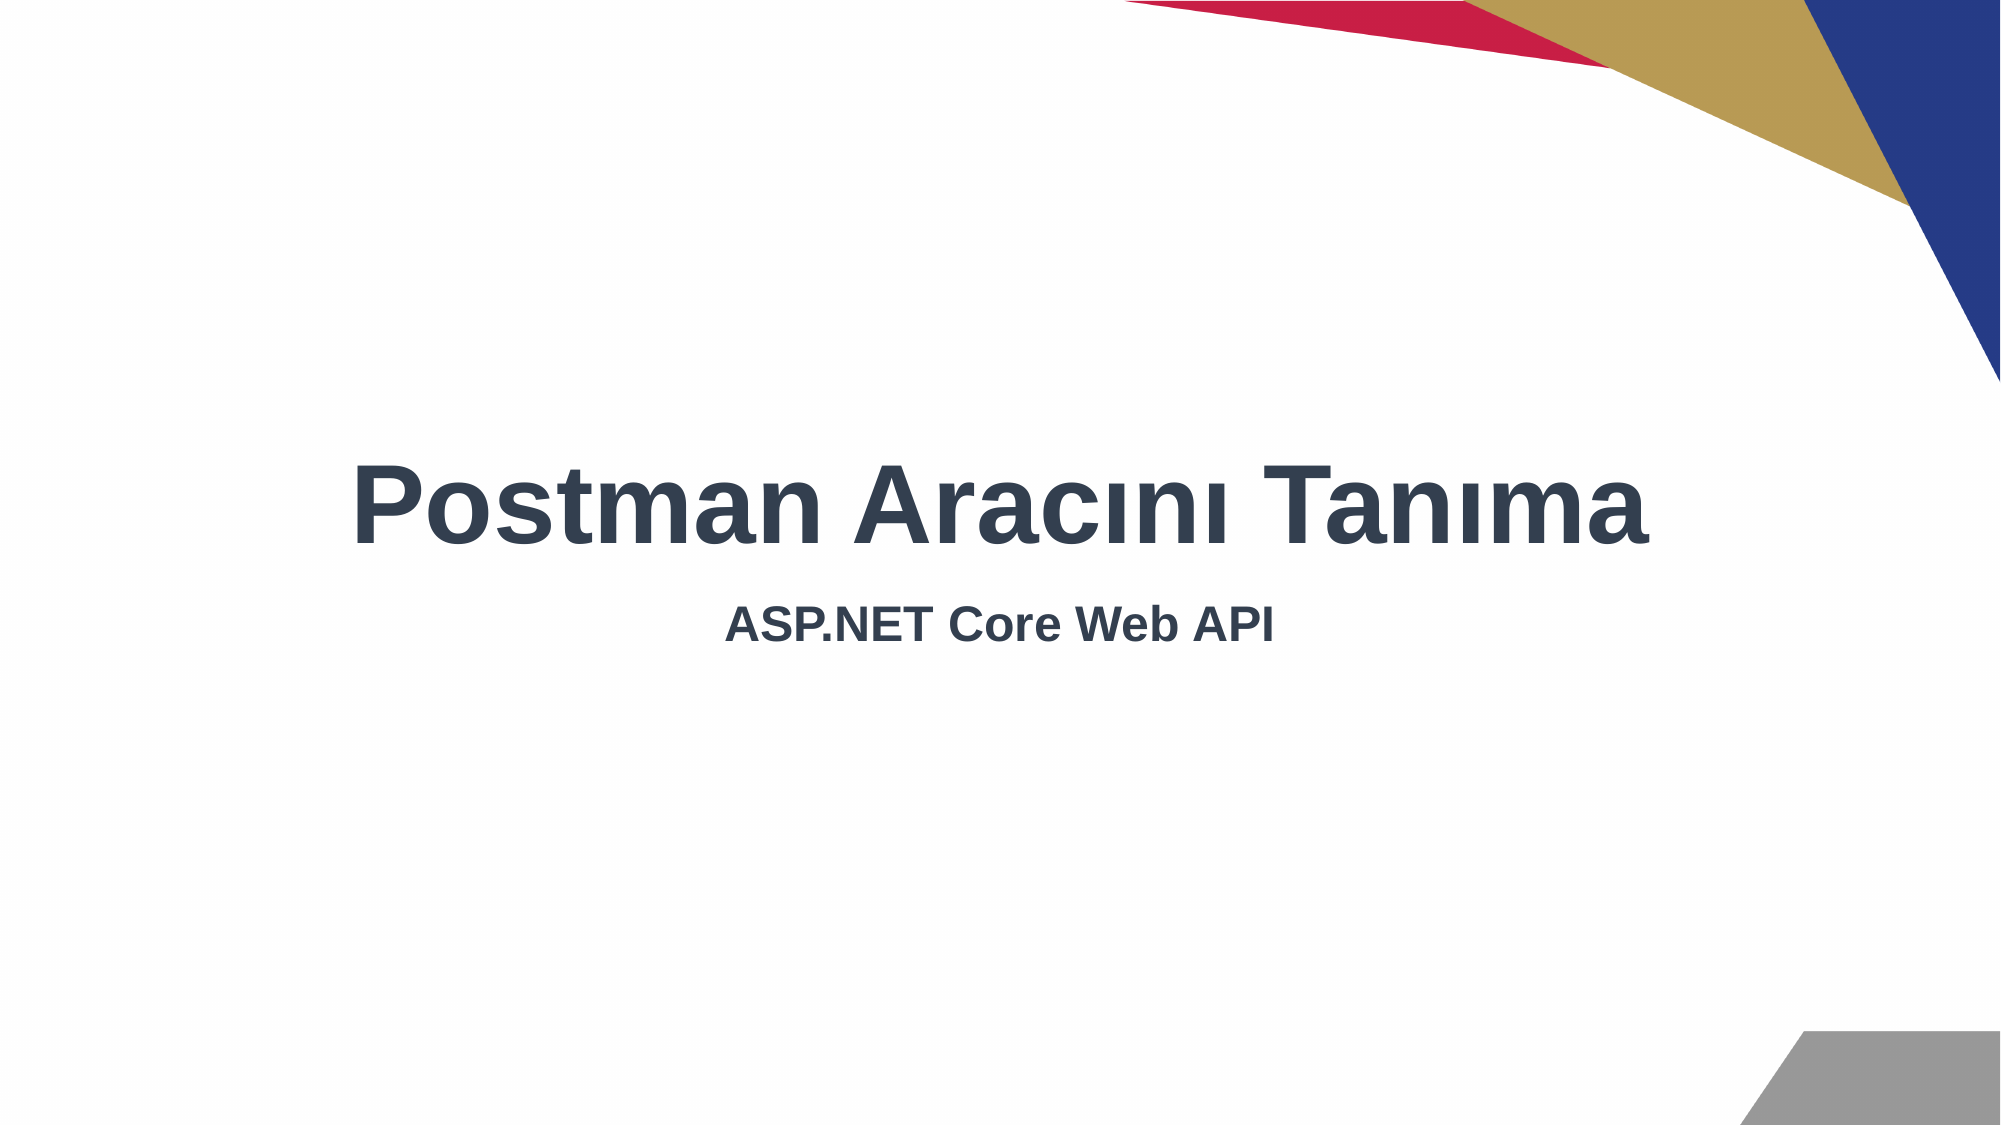

# Postman Aracını Tanıma
ASP.NET Core Web API